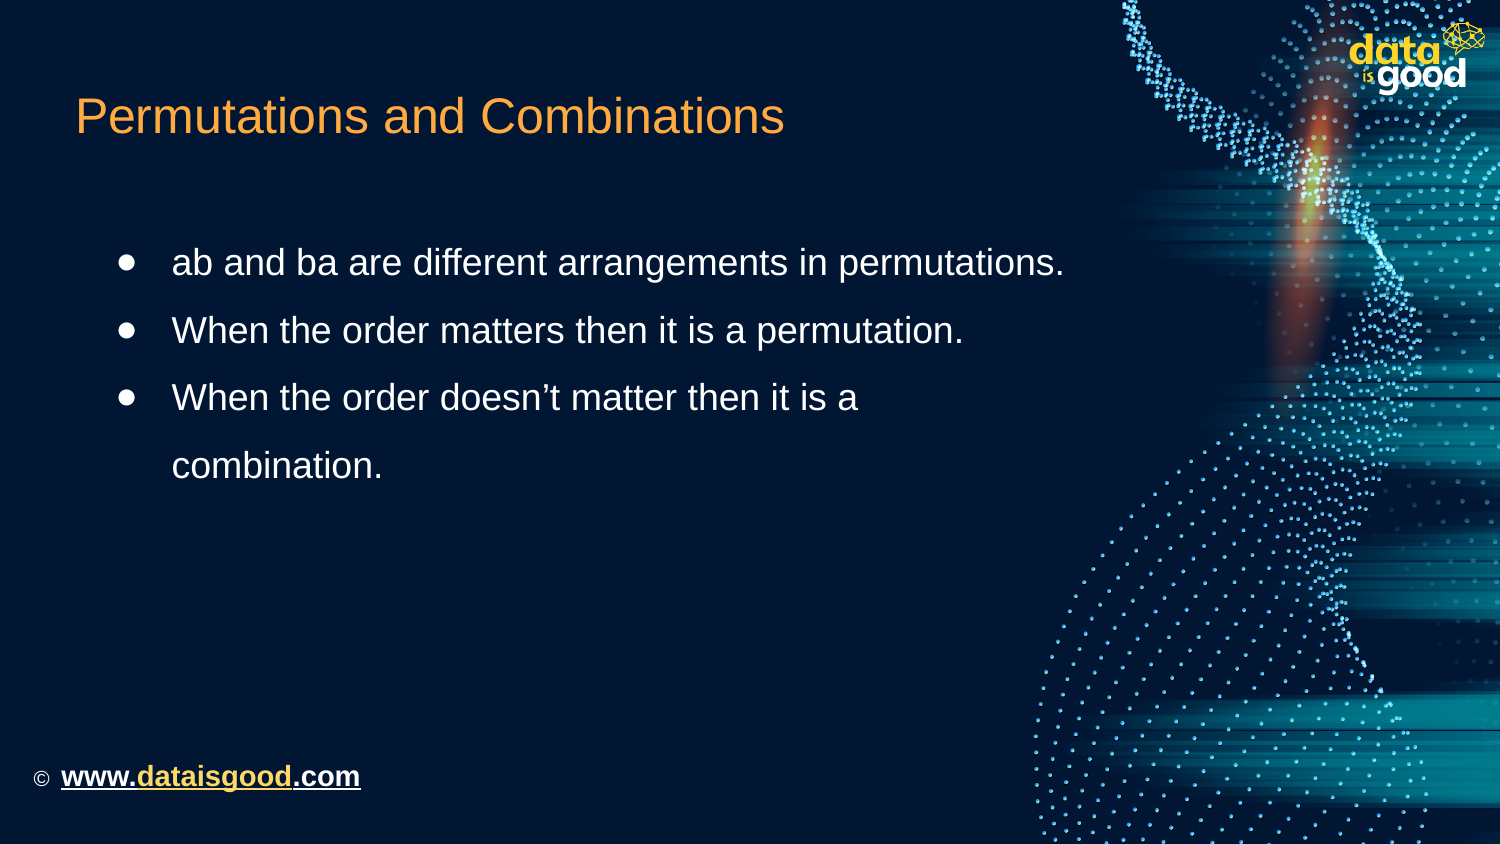

# Permutations and Combinations
ab and ba are different arrangements in permutations.
When the order matters then it is a permutation.
When the order doesn’t matter then it is a combination.